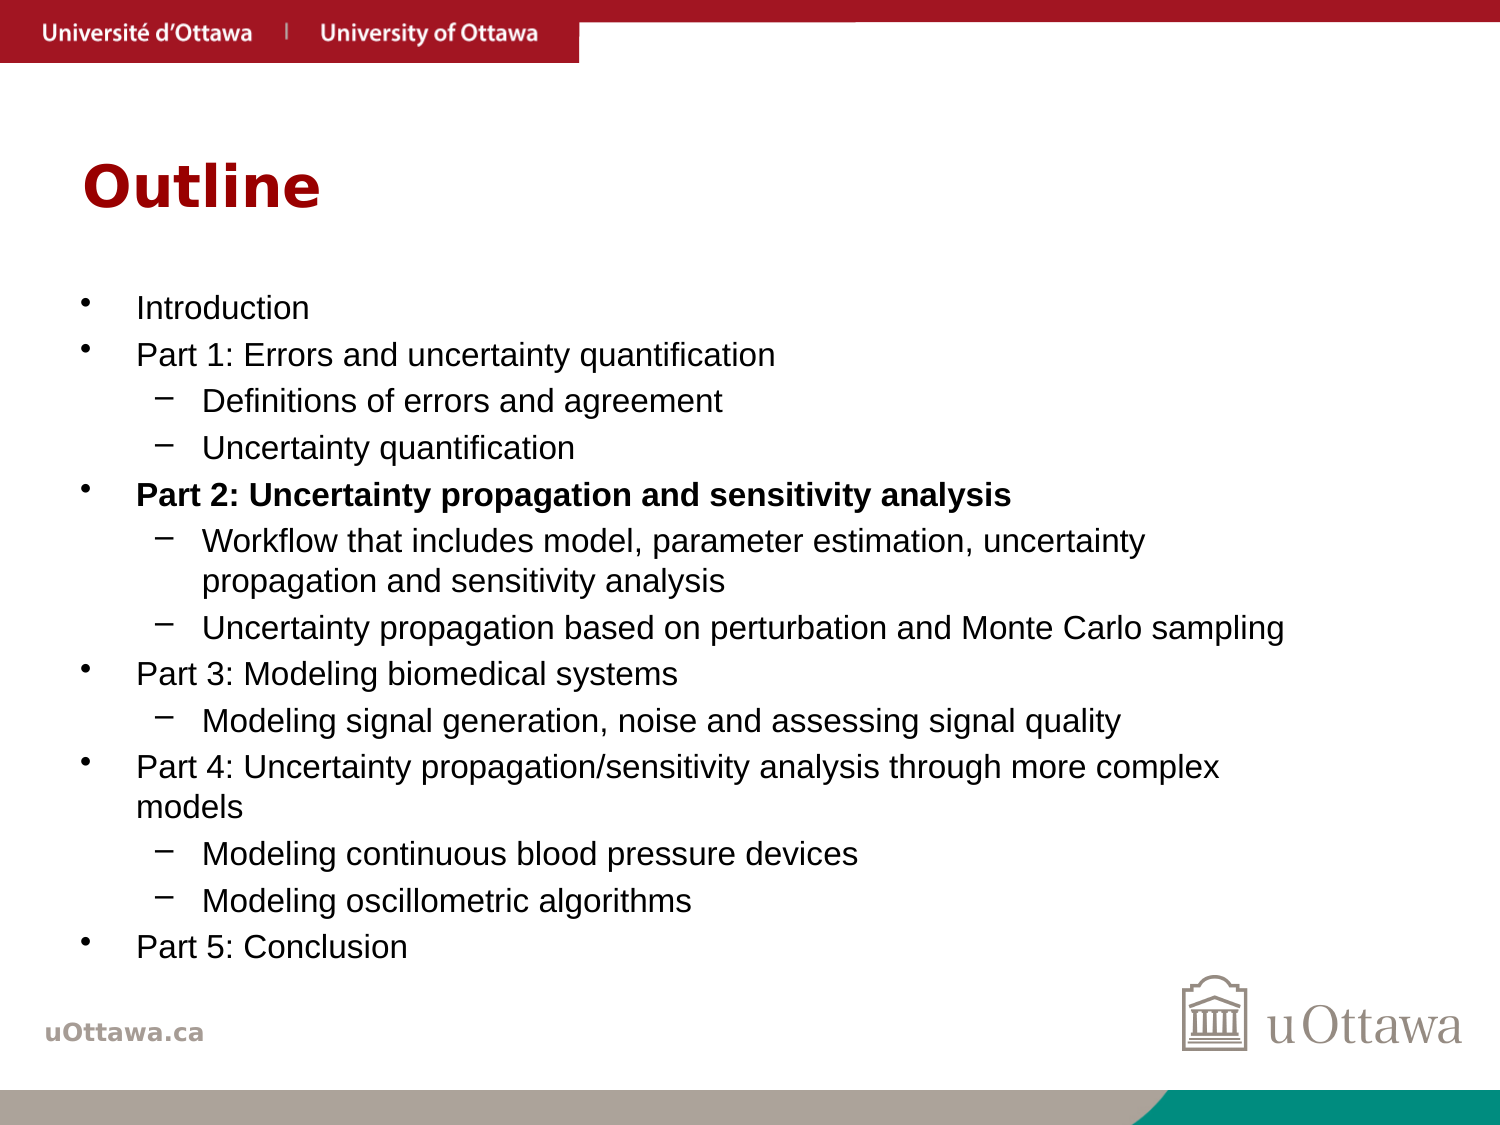

# Outline
Introduction
Part 1: Errors and uncertainty quantification
Definitions of errors and agreement
Uncertainty quantification
Part 2: Uncertainty propagation and sensitivity analysis
Workflow that includes model, parameter estimation, uncertainty propagation and sensitivity analysis
Uncertainty propagation based on perturbation and Monte Carlo sampling
Part 3: Modeling biomedical systems
Modeling signal generation, noise and assessing signal quality
Part 4: Uncertainty propagation/sensitivity analysis through more complex models
Modeling continuous blood pressure devices
Modeling oscillometric algorithms
Part 5: Conclusion